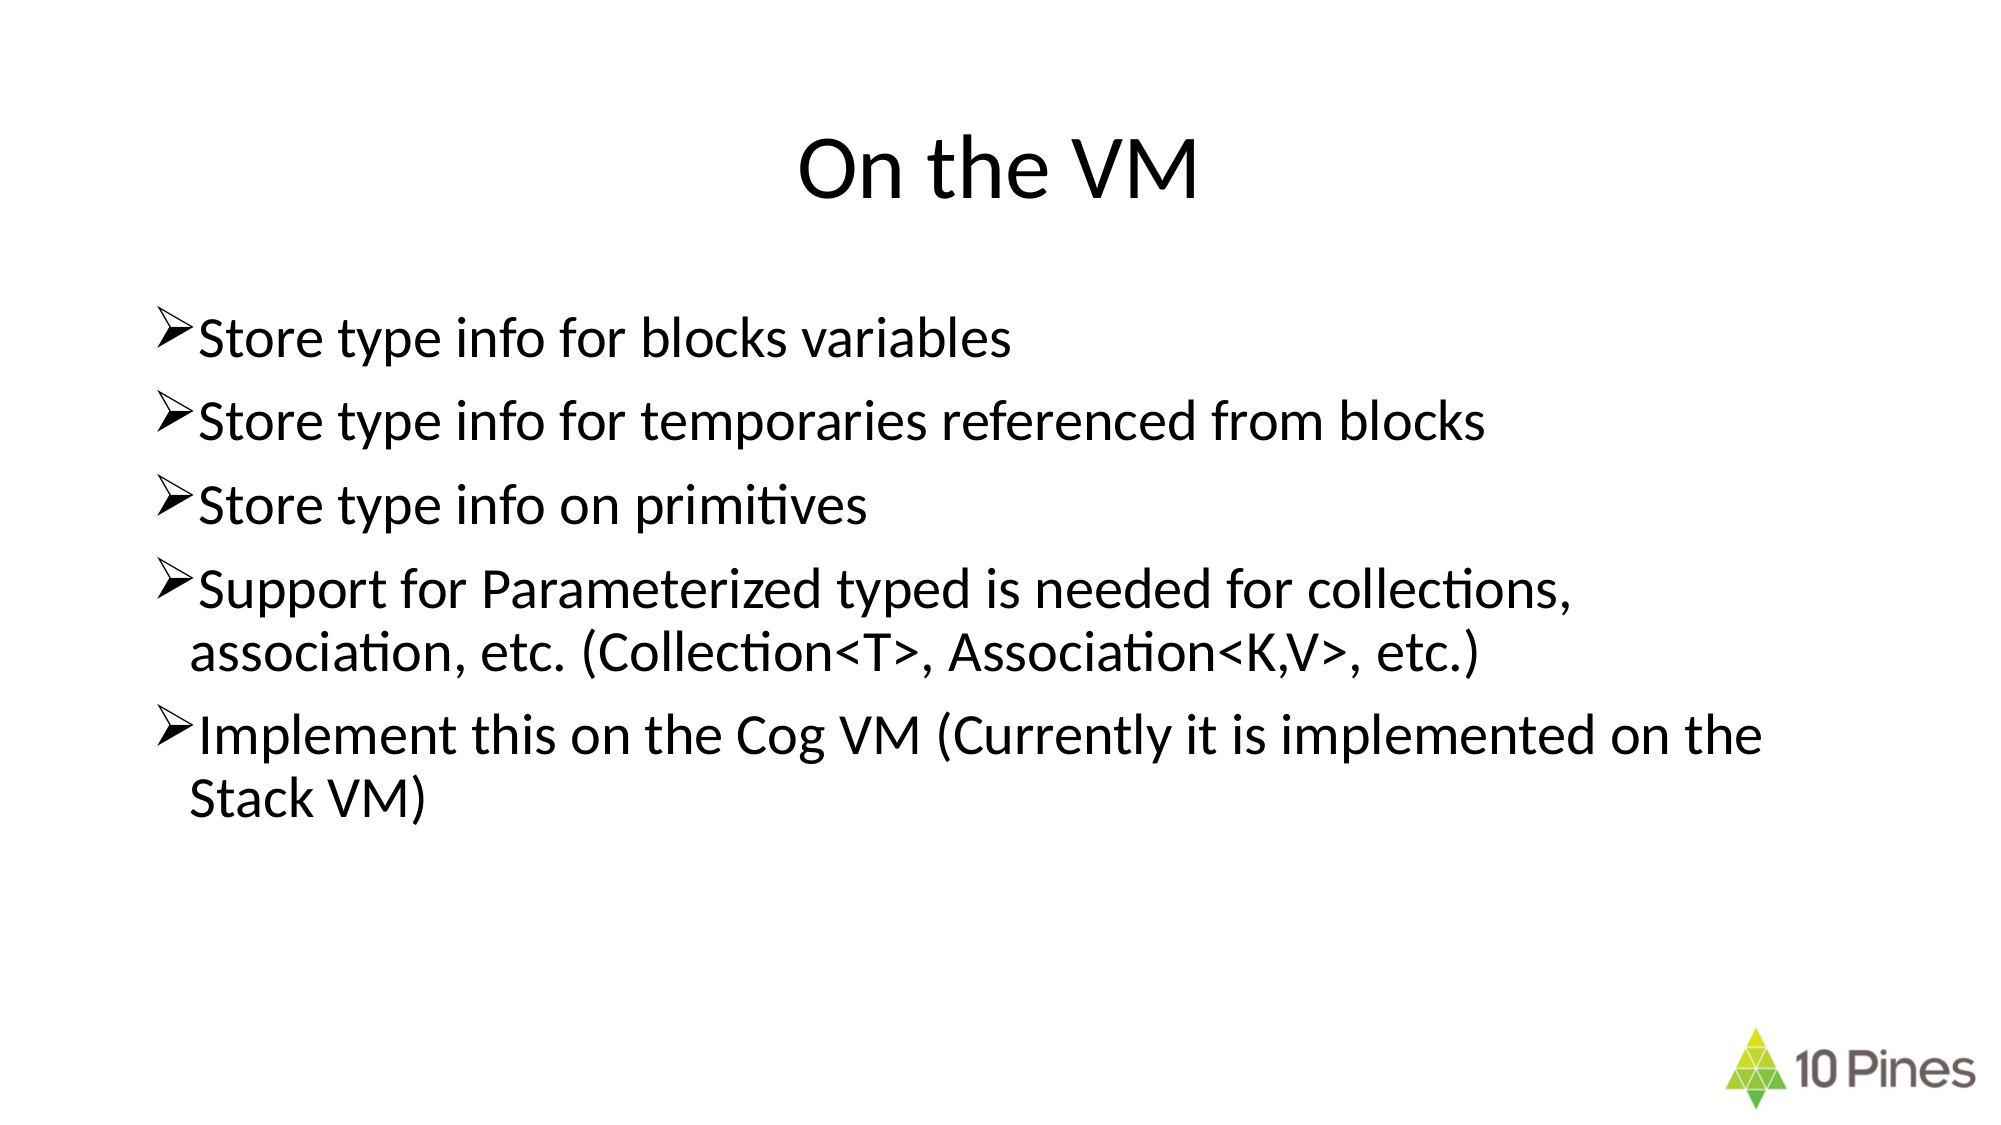

# On the VM
Store type info for blocks variables
Store type info for temporaries referenced from blocks
Store type info on primitives
Support for Parameterized typed is needed for collections, association, etc. (Collection<T>, Association<K,V>, etc.)
Implement this on the Cog VM (Currently it is implemented on the Stack VM)